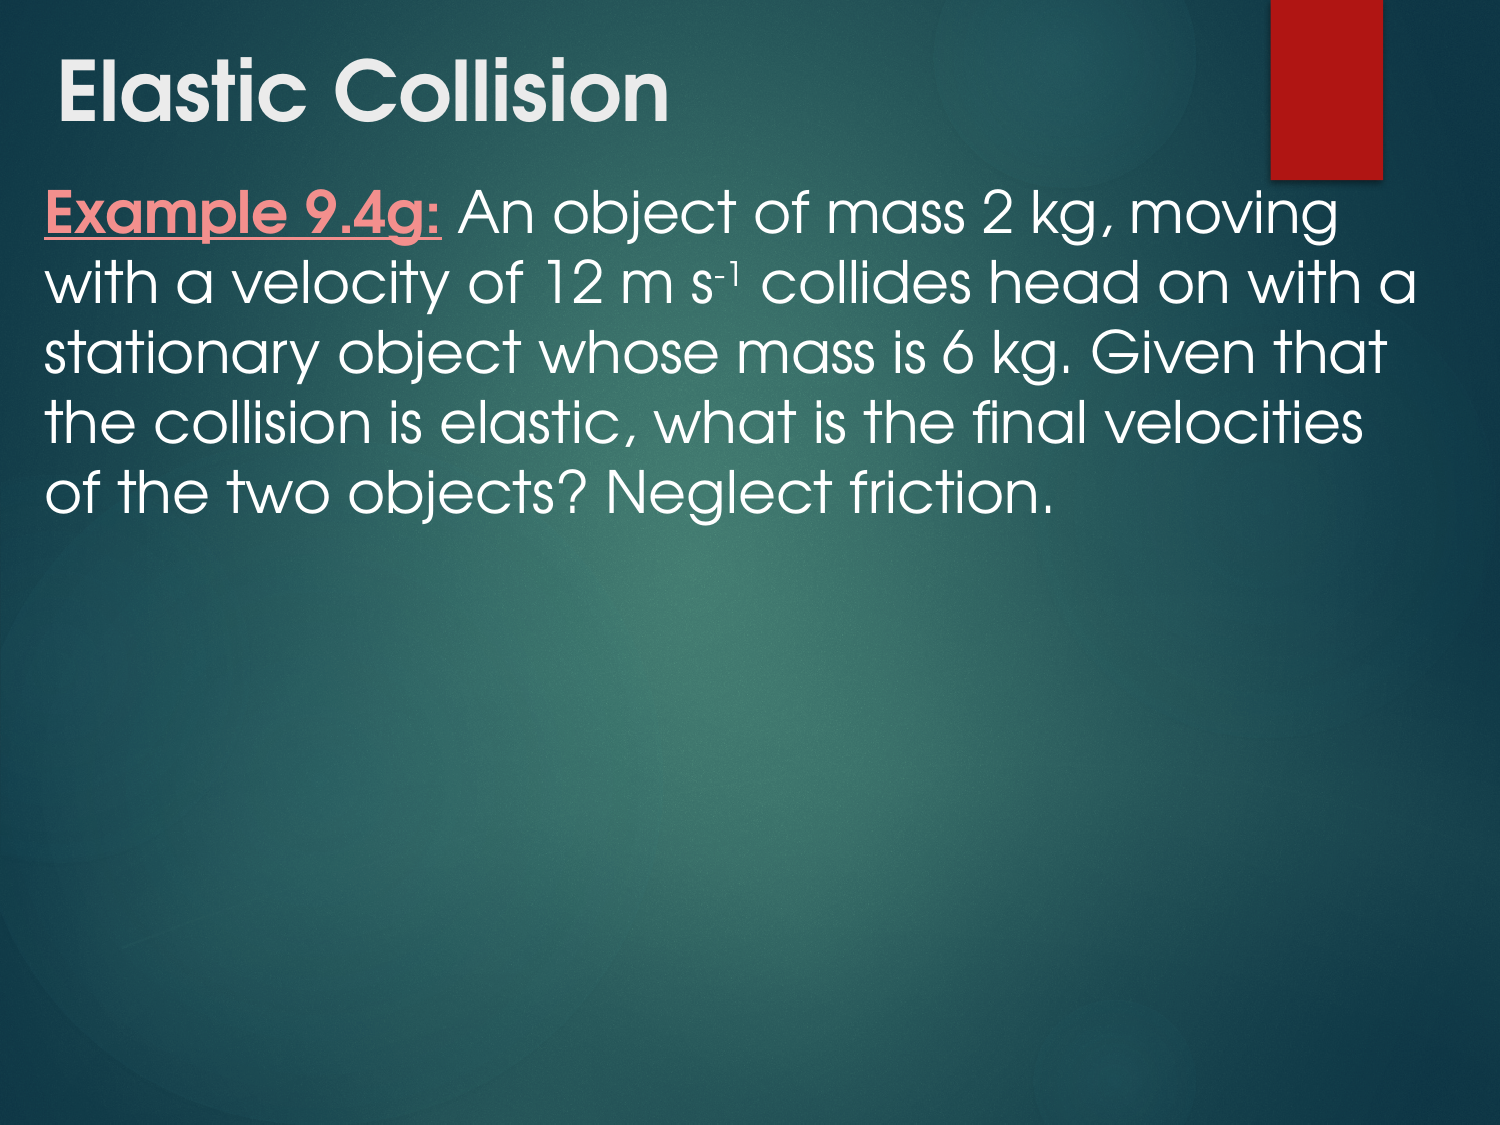

# Elastic Collision
Example 9.4g: An object of mass 2 kg, moving with a velocity of 12 m s-1 collides head on with a stationary object whose mass is 6 kg. Given that the collision is elastic, what is the final velocities of the two objects? Neglect friction.